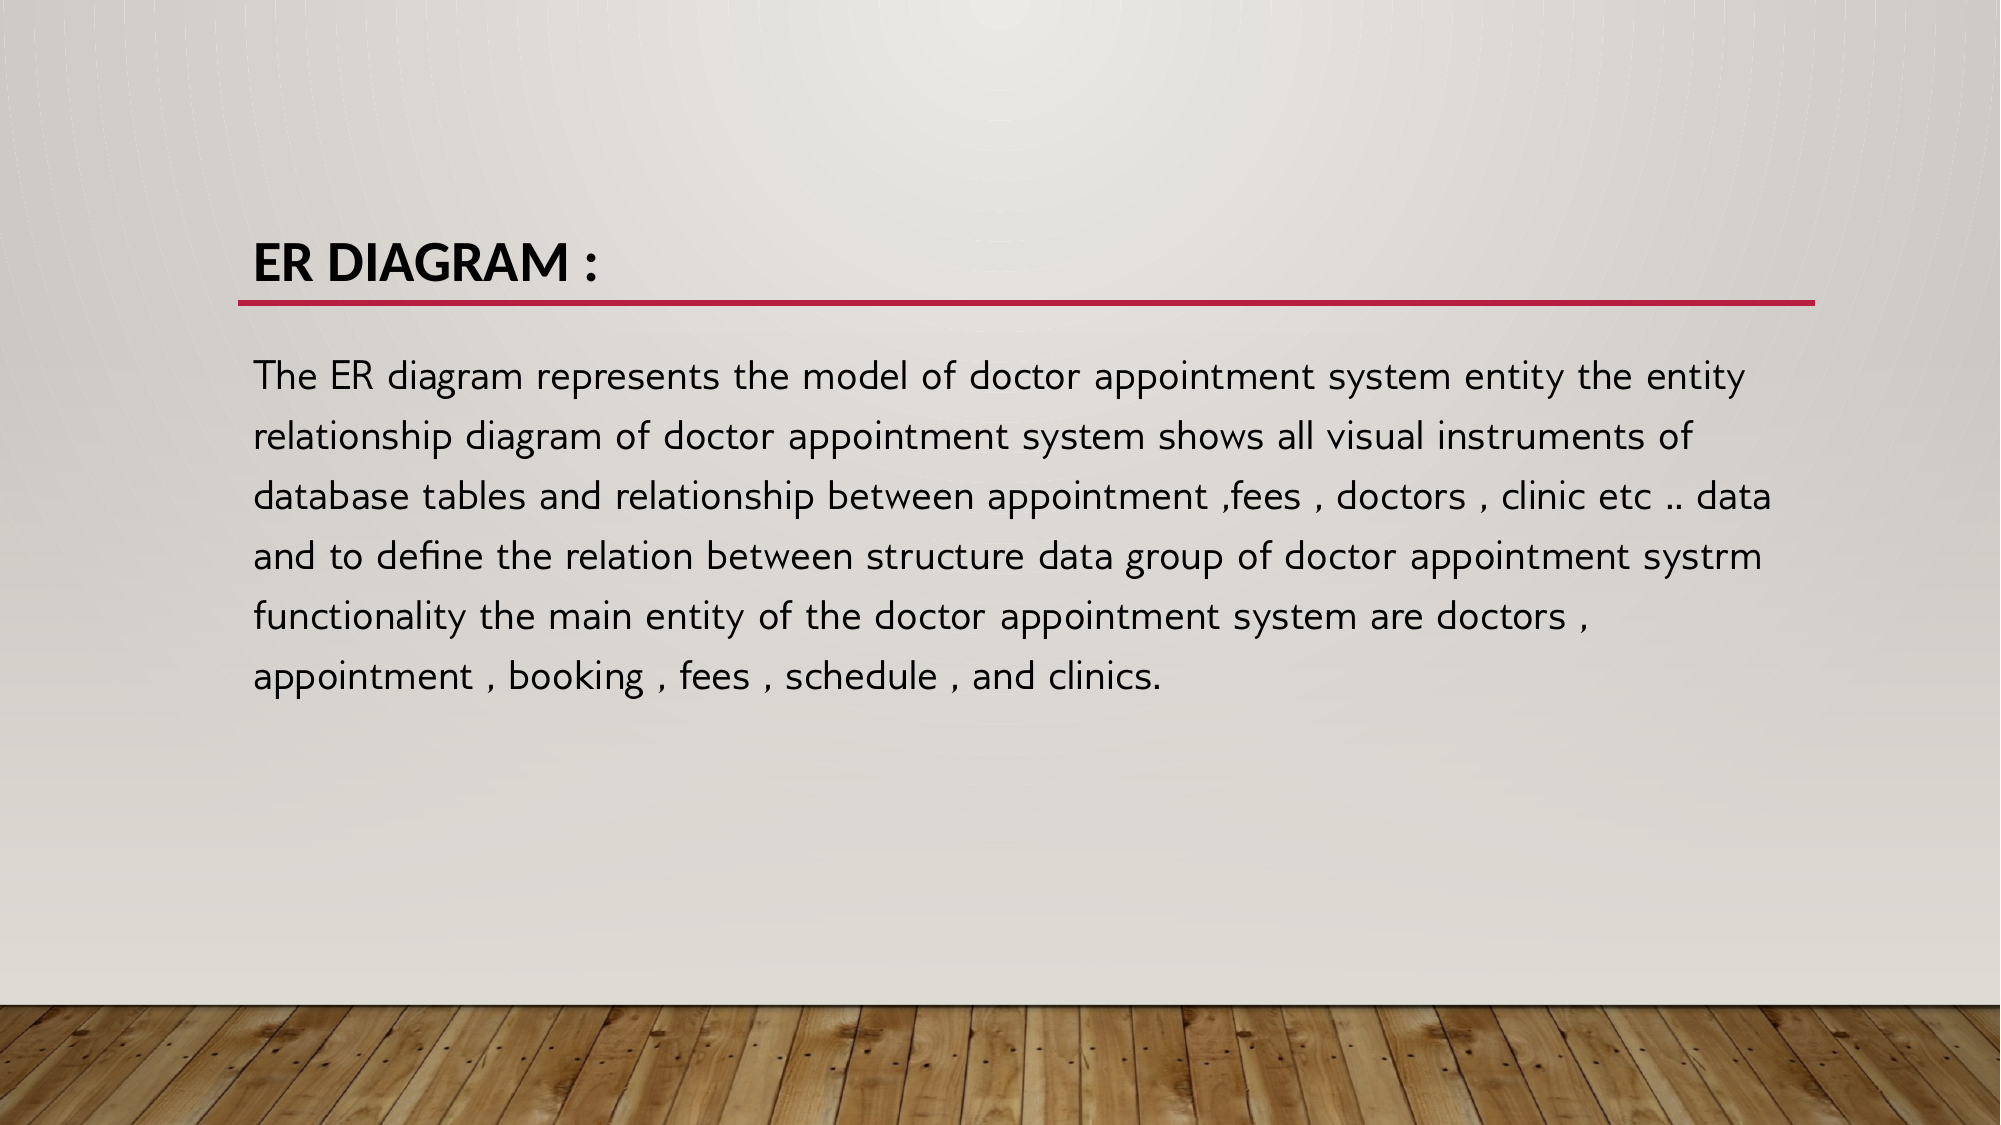

# ER Diagram :
The ER diagram represents the model of doctor appointment system entity the entity relationship diagram of doctor appointment system shows all visual instruments of database tables and relationship between appointment ,fees , doctors , clinic etc .. data and to define the relation between structure data group of doctor appointment systrm functionality the main entity of the doctor appointment system are doctors , appointment , booking , fees , schedule , and clinics.